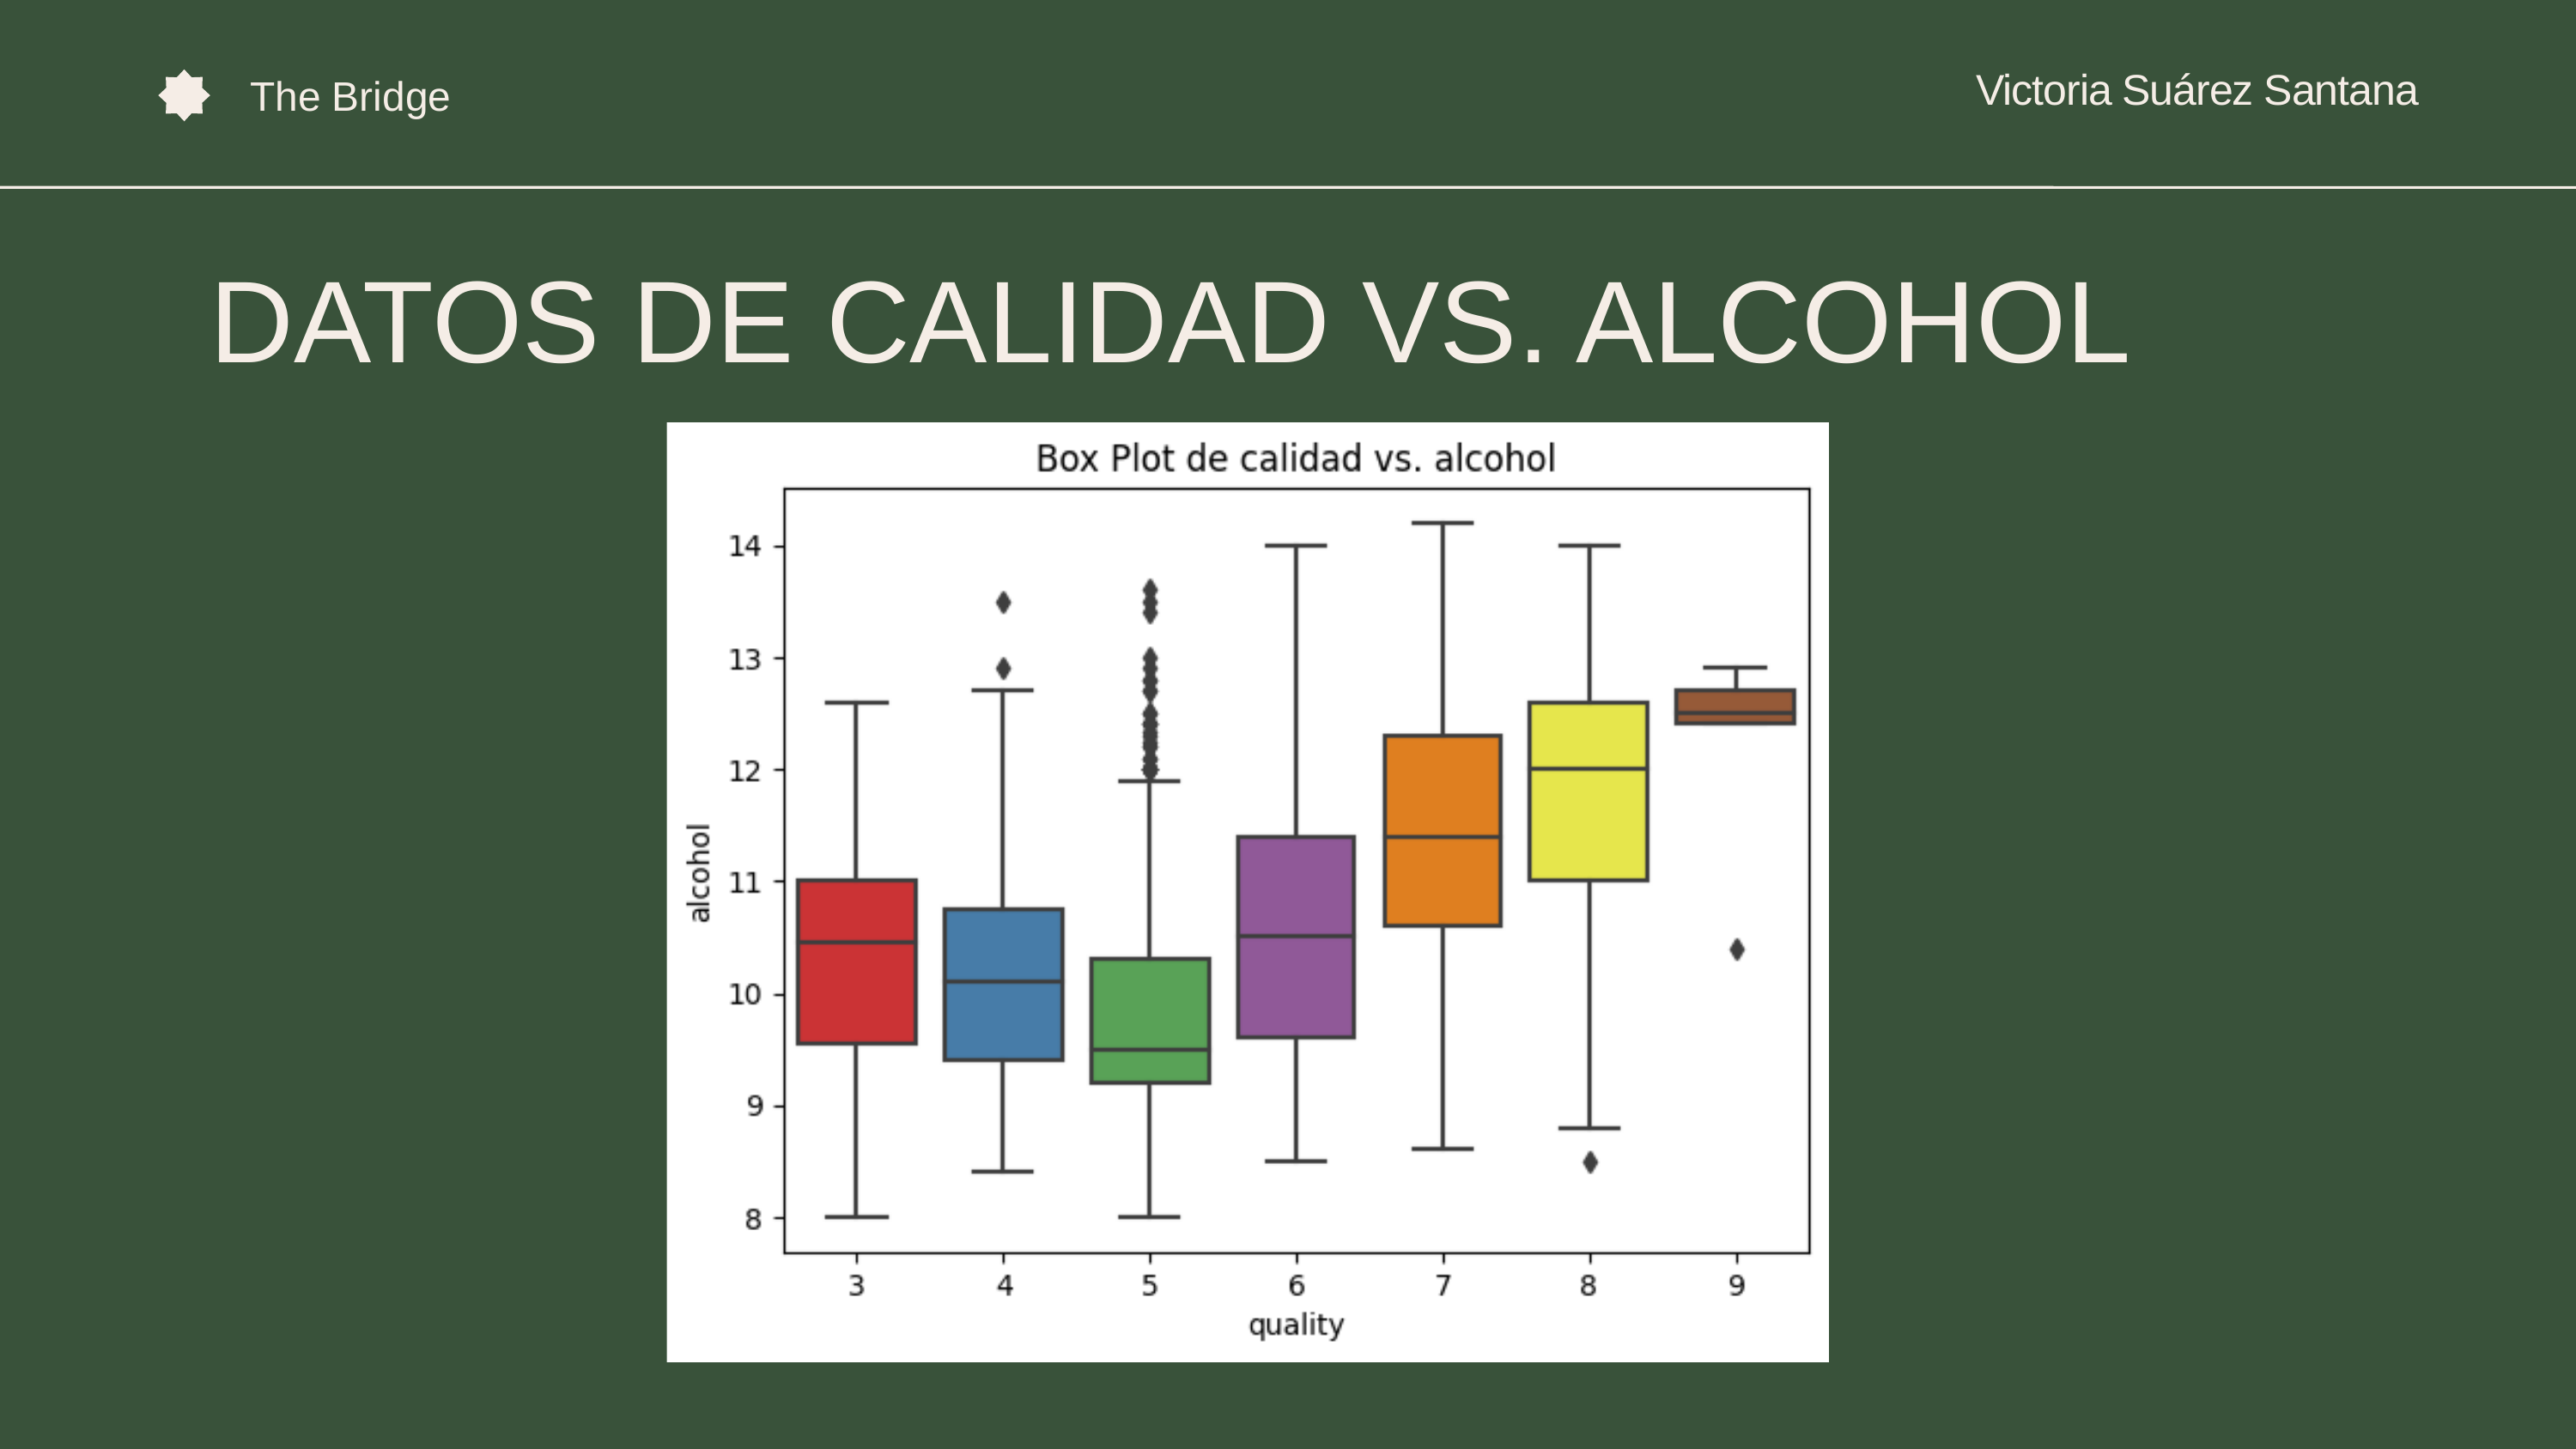

Victoria Suárez Santana
The Bridge

DATOS DE CALIDAD VS. ALCOHOL